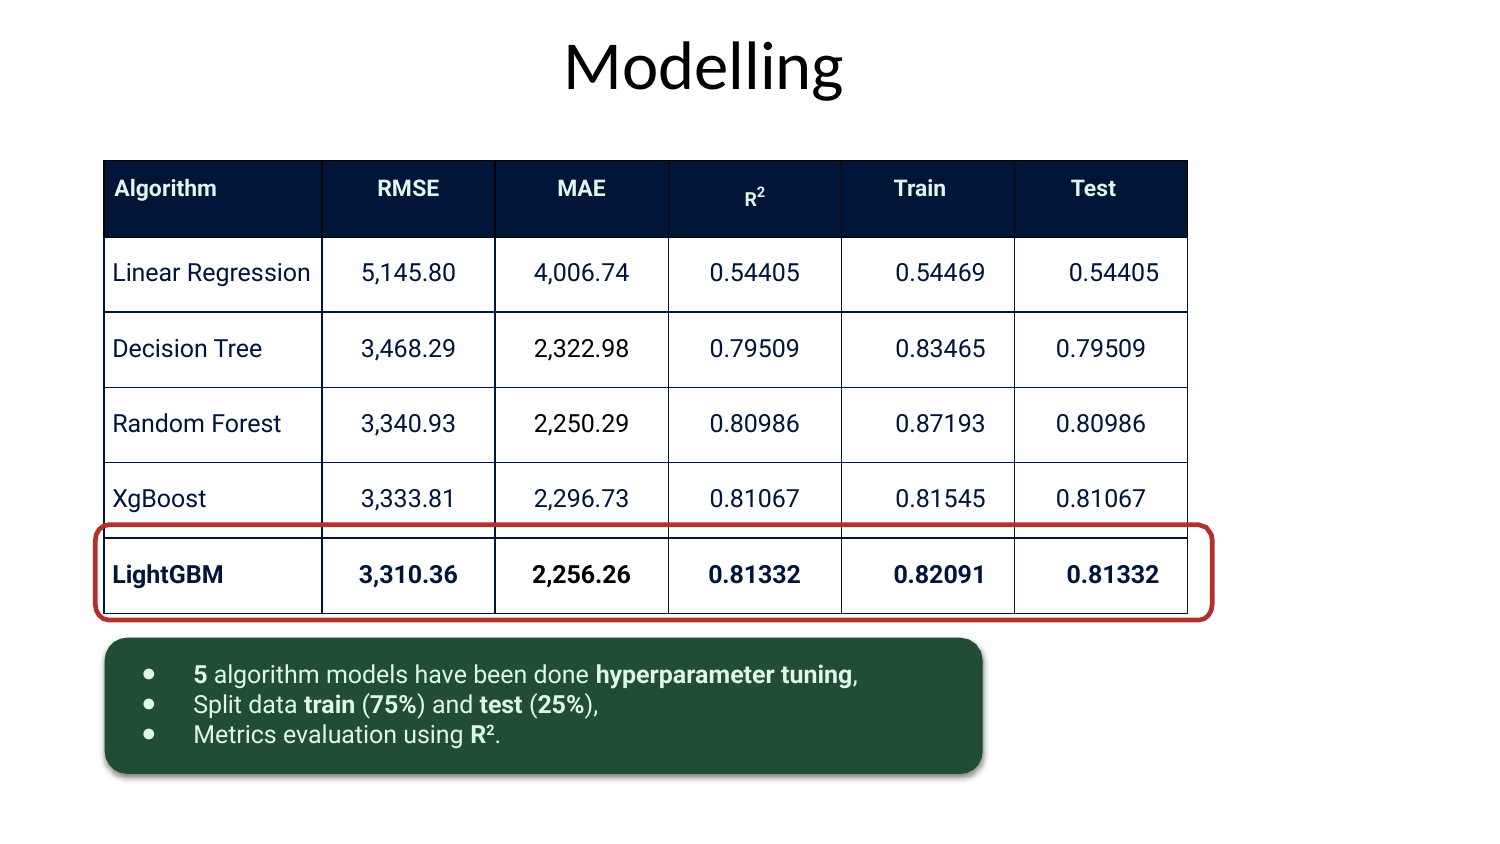

# Modelling
| Algorithm | RMSE | MAE | R2 | Train | Test |
| --- | --- | --- | --- | --- | --- |
| Linear Regression | 5,145.80 | 4,006.74 | 0.54405 | 0.54469 | 0.54405 |
| Decision Tree | 3,468.29 | 2,322.98 | 0.79509 | 0.83465 | 0.79509 |
| Random Forest | 3,340.93 | 2,250.29 | 0.80986 | 0.87193 | 0.80986 |
| XgBoost | 3,333.81 | 2,296.73 | 0.81067 | 0.81545 | 0.81067 |
| LightGBM | 3,310.36 | 2,256.26 | 0.81332 | 0.82091 | 0.81332 |

5 algorithm models have been done hyperparameter tuning,
Split data train (75%) and test (25%),
Metrics evaluation using R2.